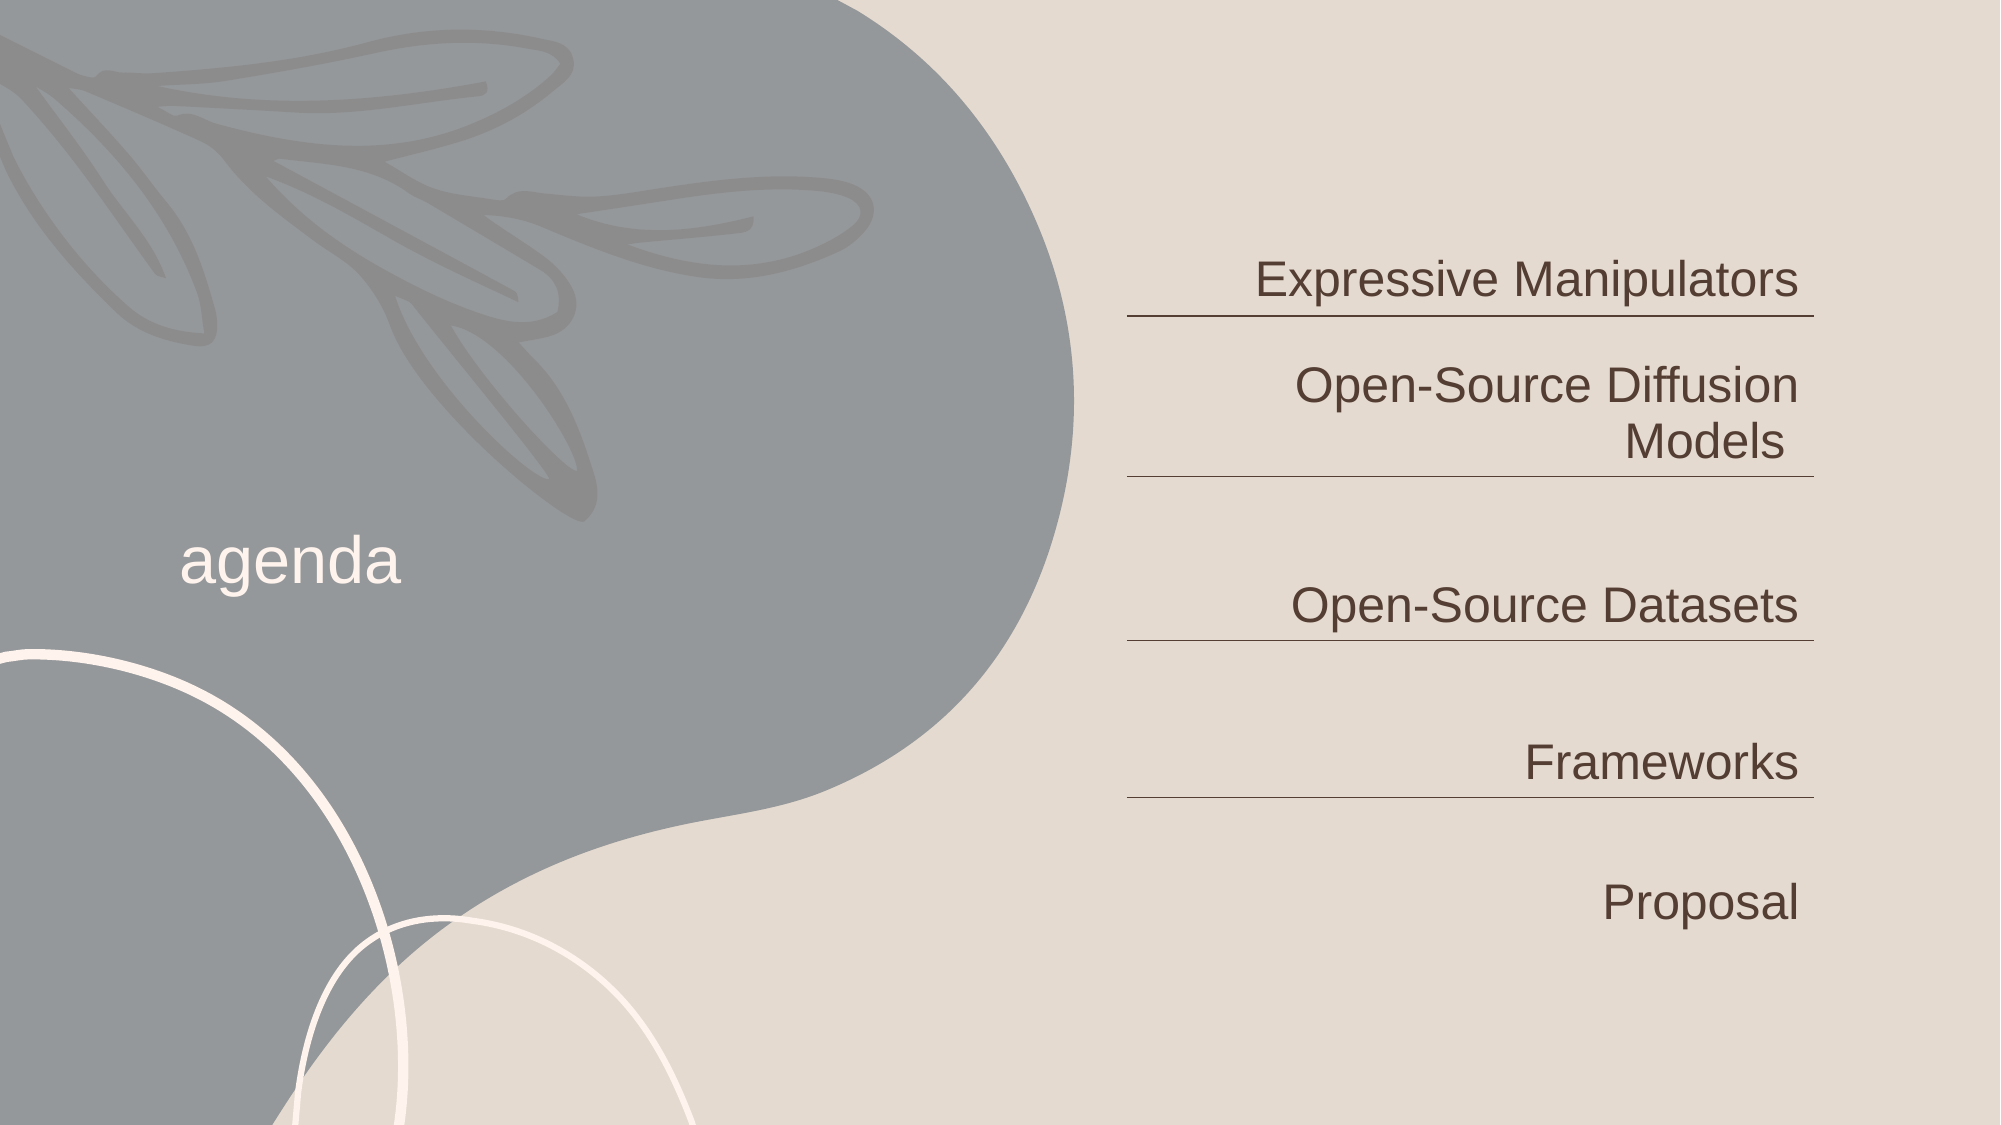

# agenda
| Expressive Manipulators |
| --- |
| Open-Source Diffusion Models |
| Open-Source Datasets |
| Frameworks |
| Proposal |